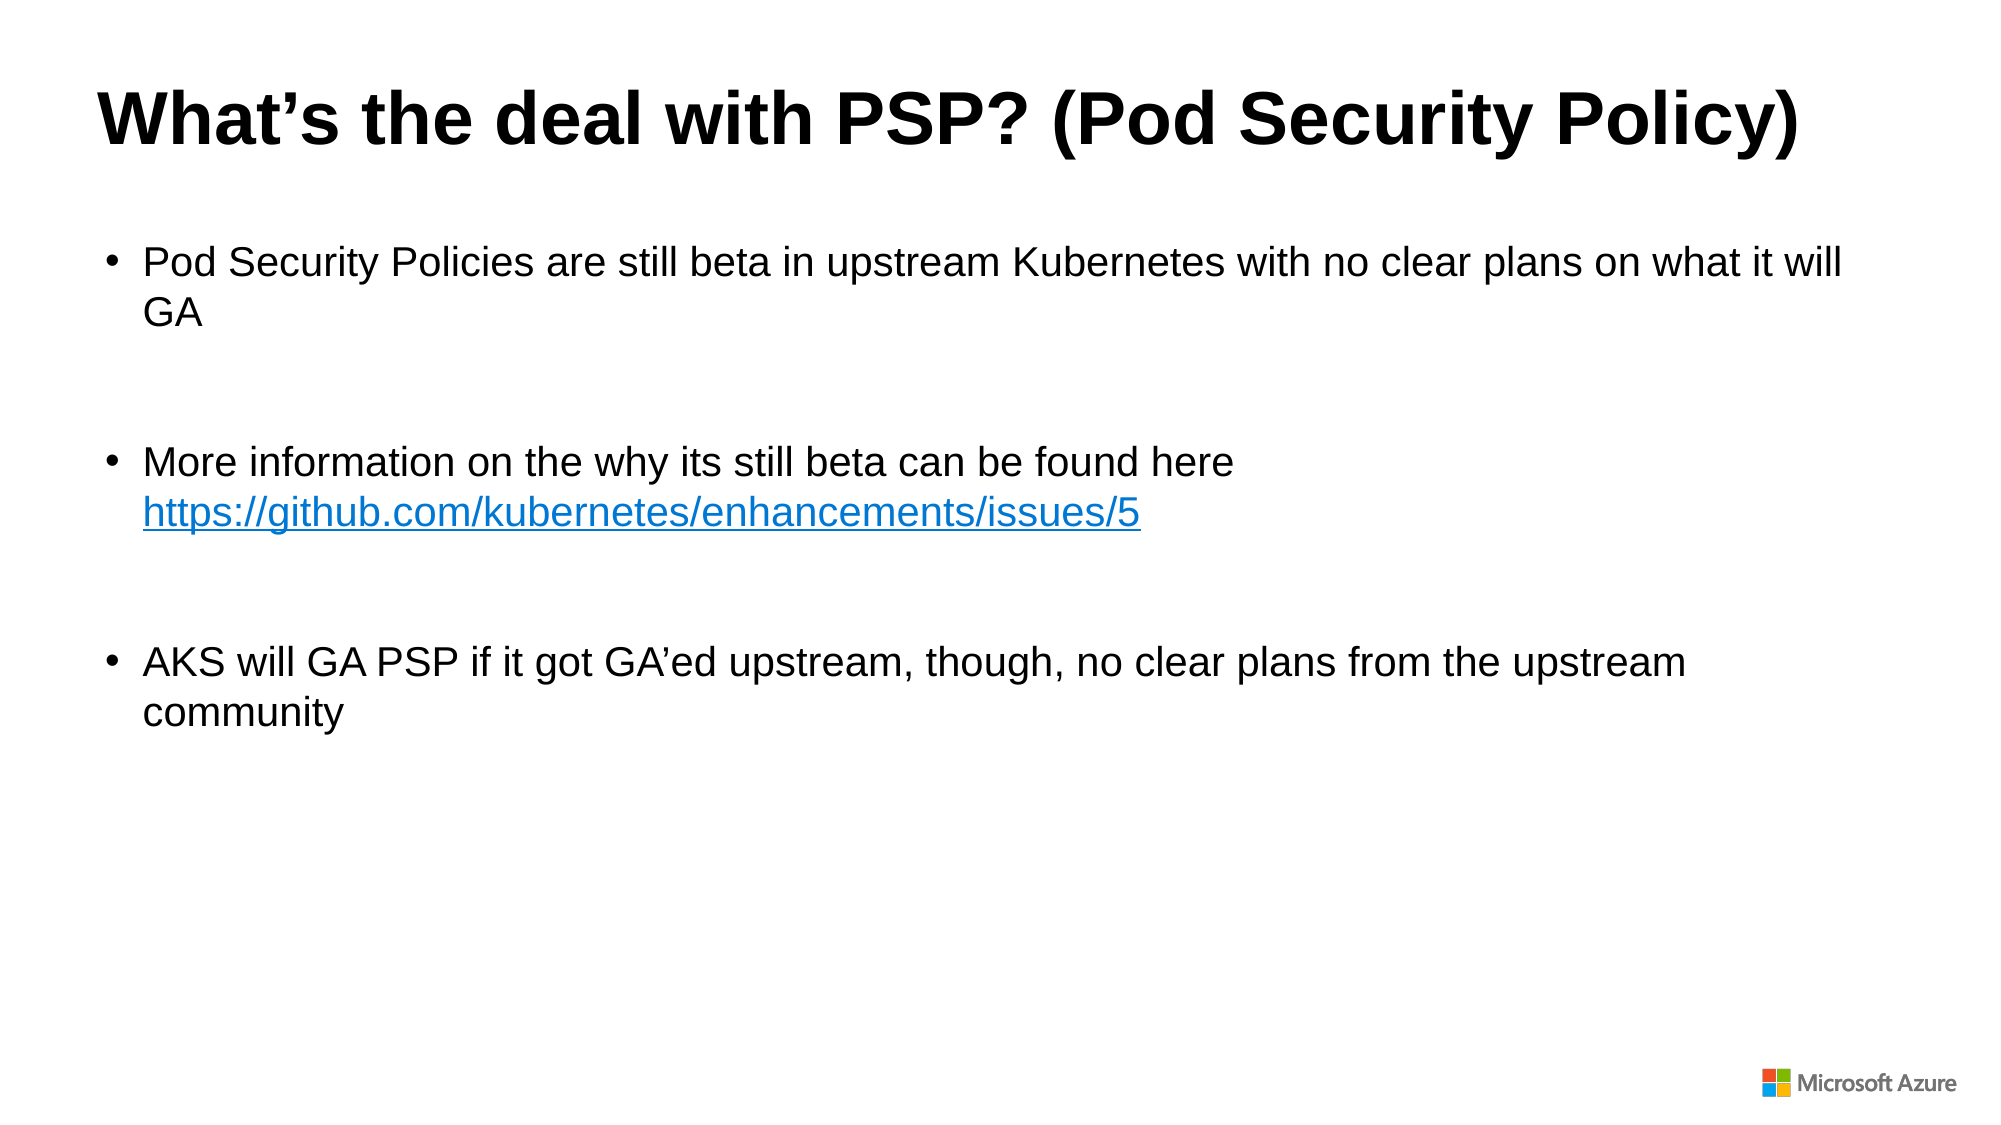

# What’s the deal with PSP? (Pod Security Policy)
Pod Security Policies are still beta in upstream Kubernetes with no clear plans on what it will GA

More information on the why its still beta can be found here
https://github.com/kubernetes/enhancements/issues/5

AKS will GA PSP if it got GA’ed upstream, though, no clear plans from the upstream community